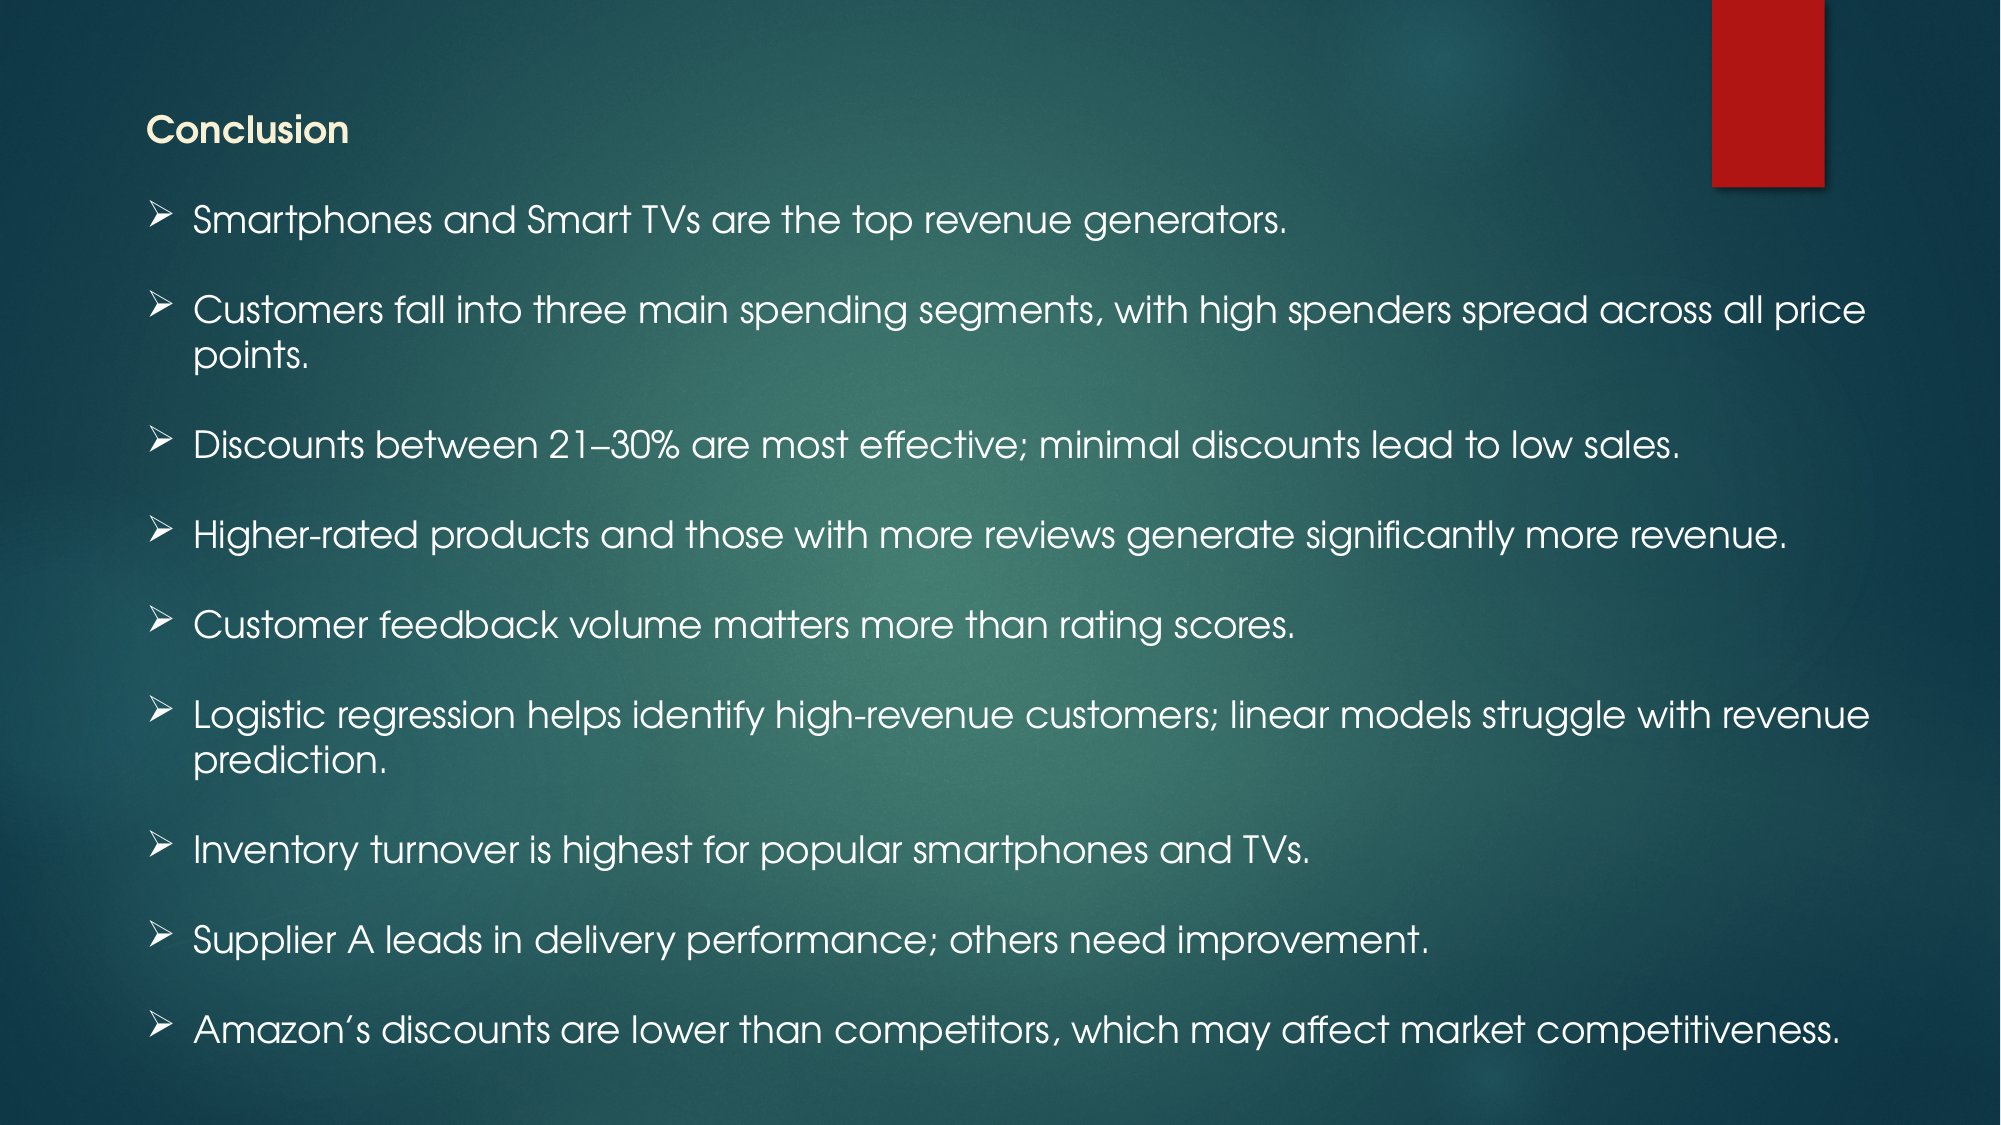

Conclusion

Smartphones and Smart TVs are the top revenue generators.

Customers fall into three main spending segments, with high spenders spread across all price points.

Discounts between 21–30% are most effective; minimal discounts lead to low sales.

Higher-rated products and those with more reviews generate significantly more revenue.

Customer feedback volume matters more than rating scores.

Logistic regression helps identify high-revenue customers; linear models struggle with revenue prediction.

Inventory turnover is highest for popular smartphones and TVs.

Supplier A leads in delivery performance; others need improvement.

Amazon’s discounts are lower than competitors, which may affect market competitiveness.